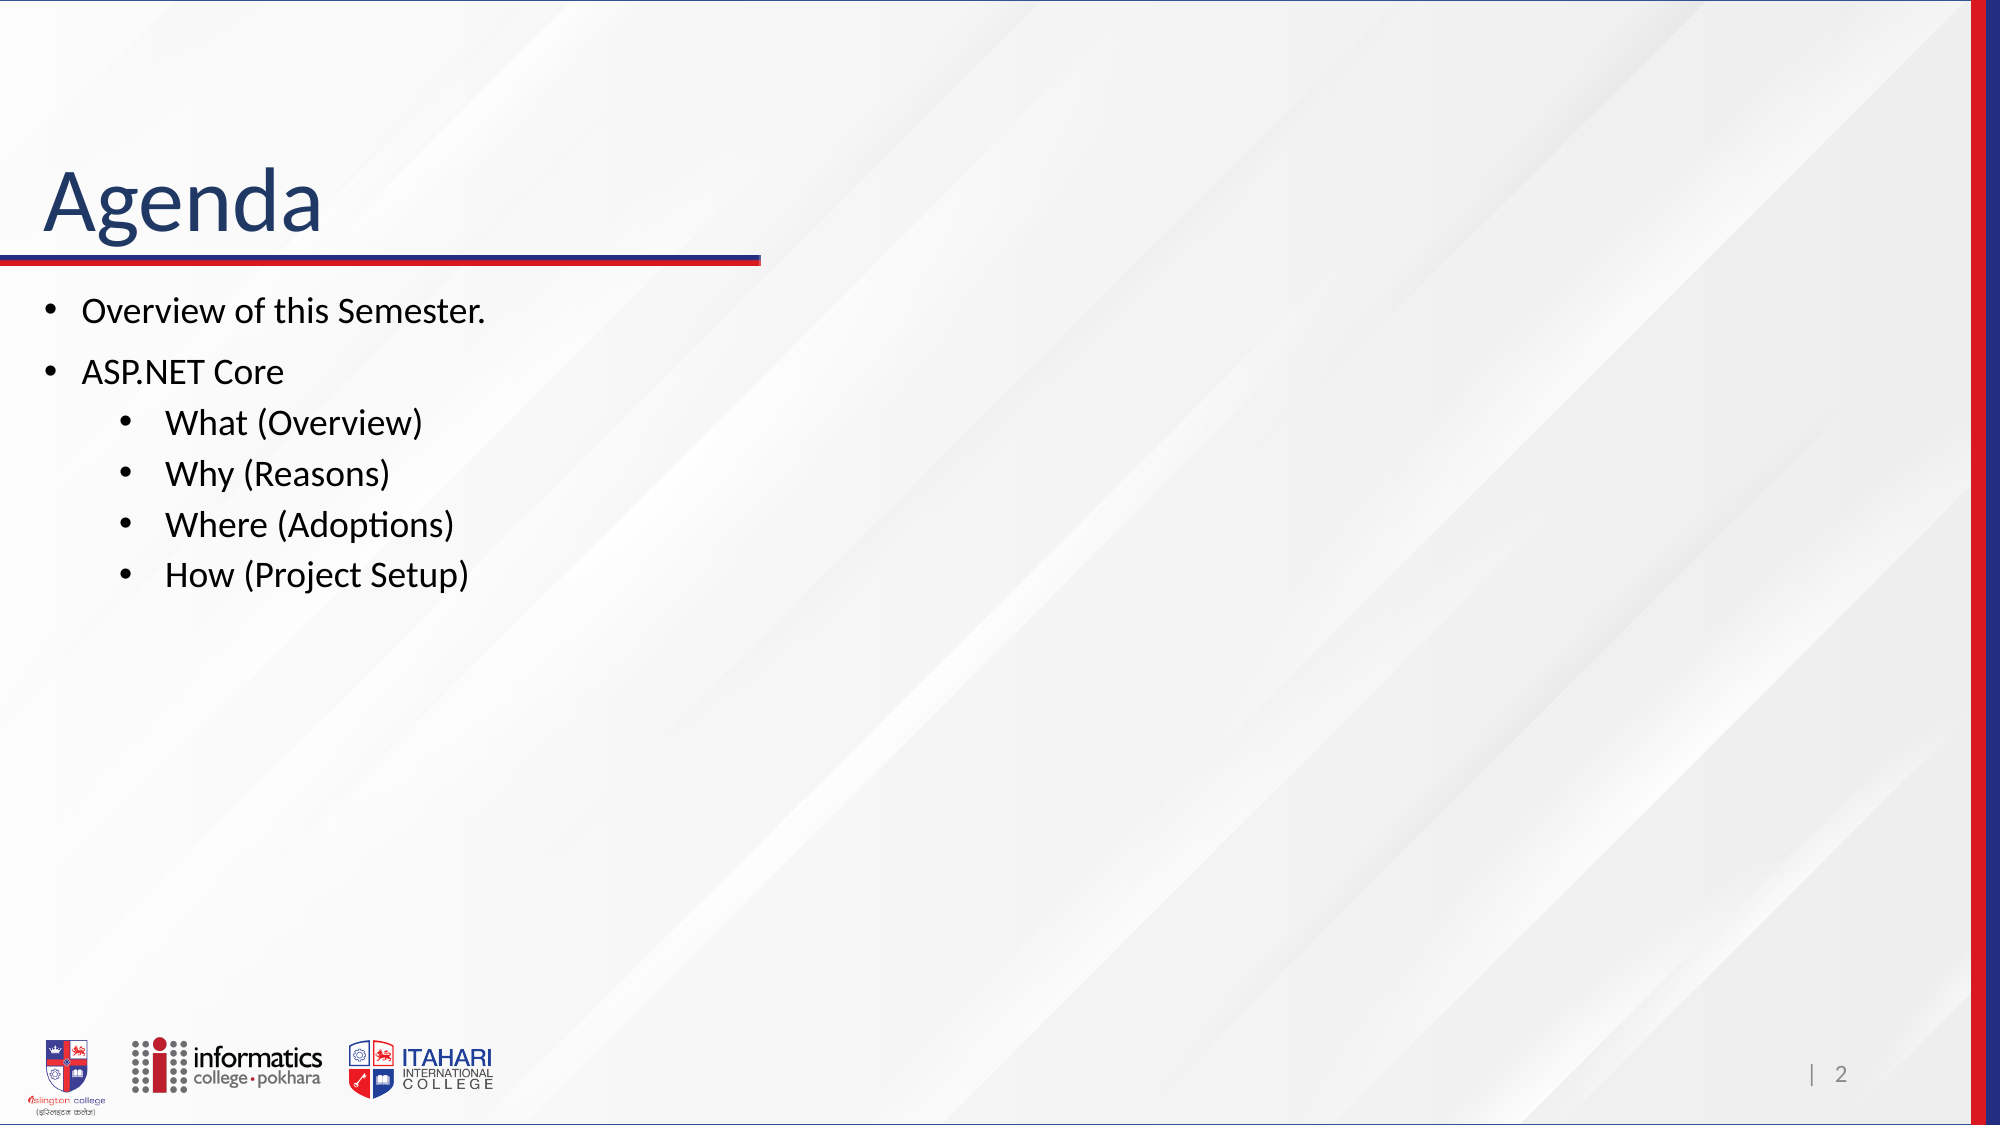

# Agenda
Overview of this Semester.
ASP.NET Core
 What (Overview)
 Why (Reasons)
 Where (Adoptions)
 How (Project Setup)
|   2